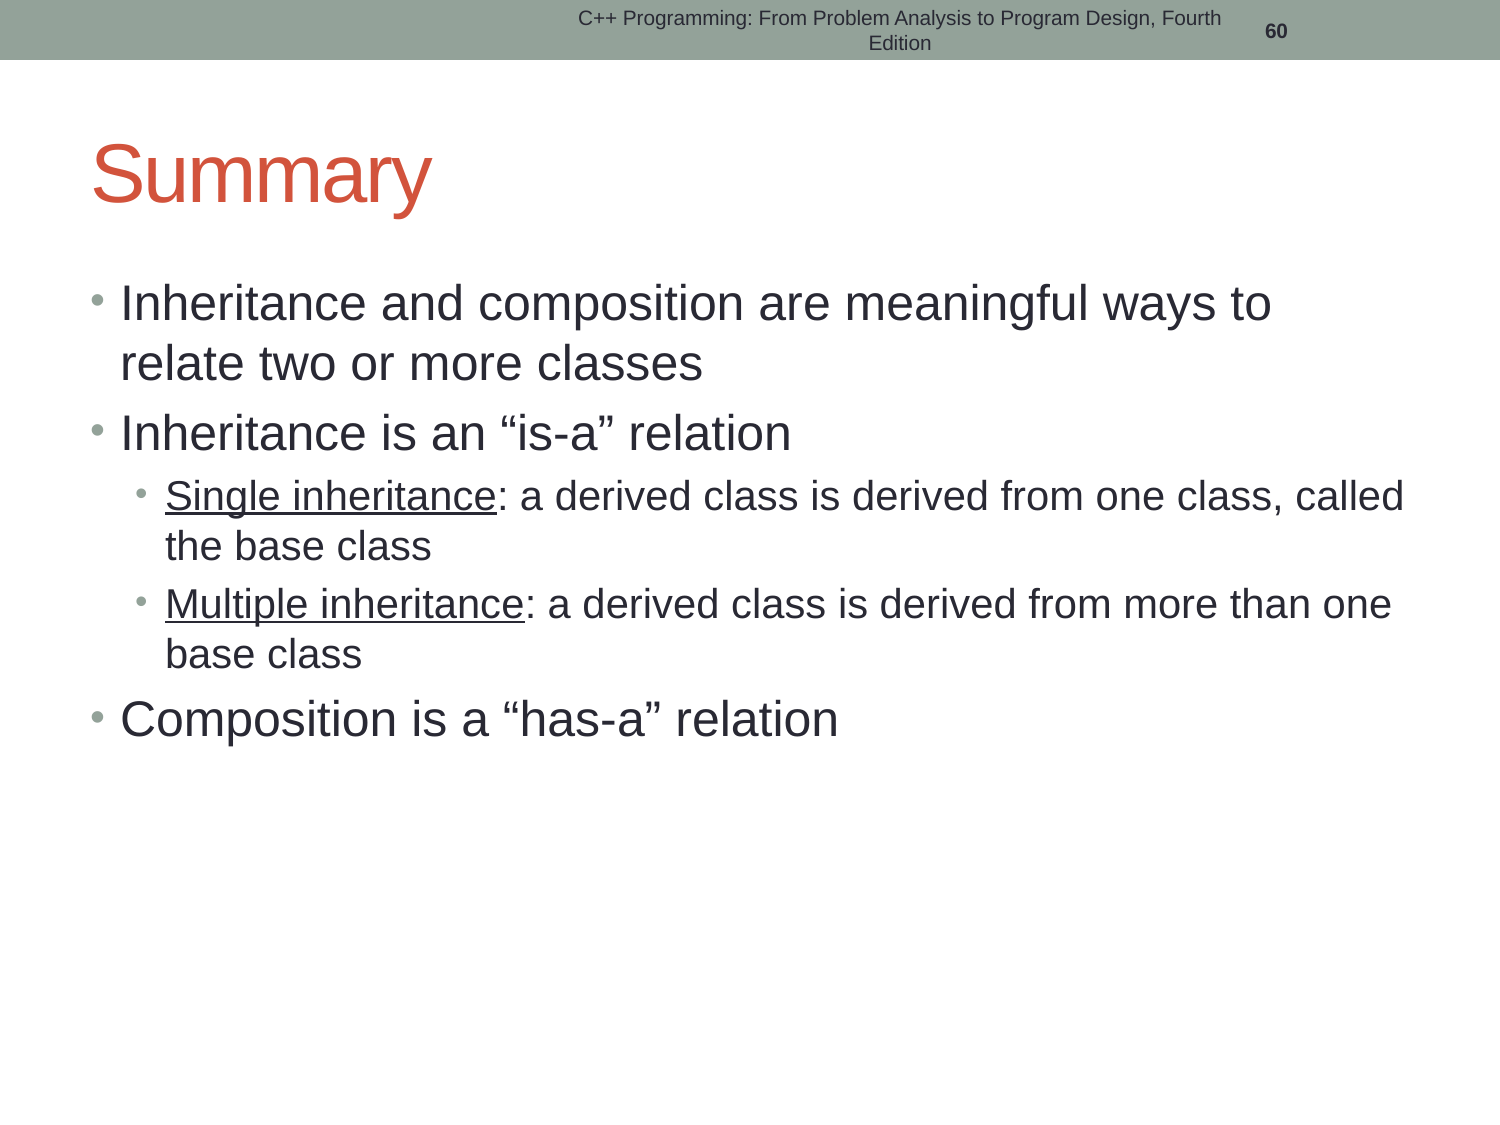

C++ Programming: From Problem Analysis to Program Design, Fourth Edition
60
# Summary
Inheritance and composition are meaningful ways to relate two or more classes
Inheritance is an “is-a” relation
Single inheritance: a derived class is derived from one class, called the base class
Multiple inheritance: a derived class is derived from more than one base class
Composition is a “has-a” relation